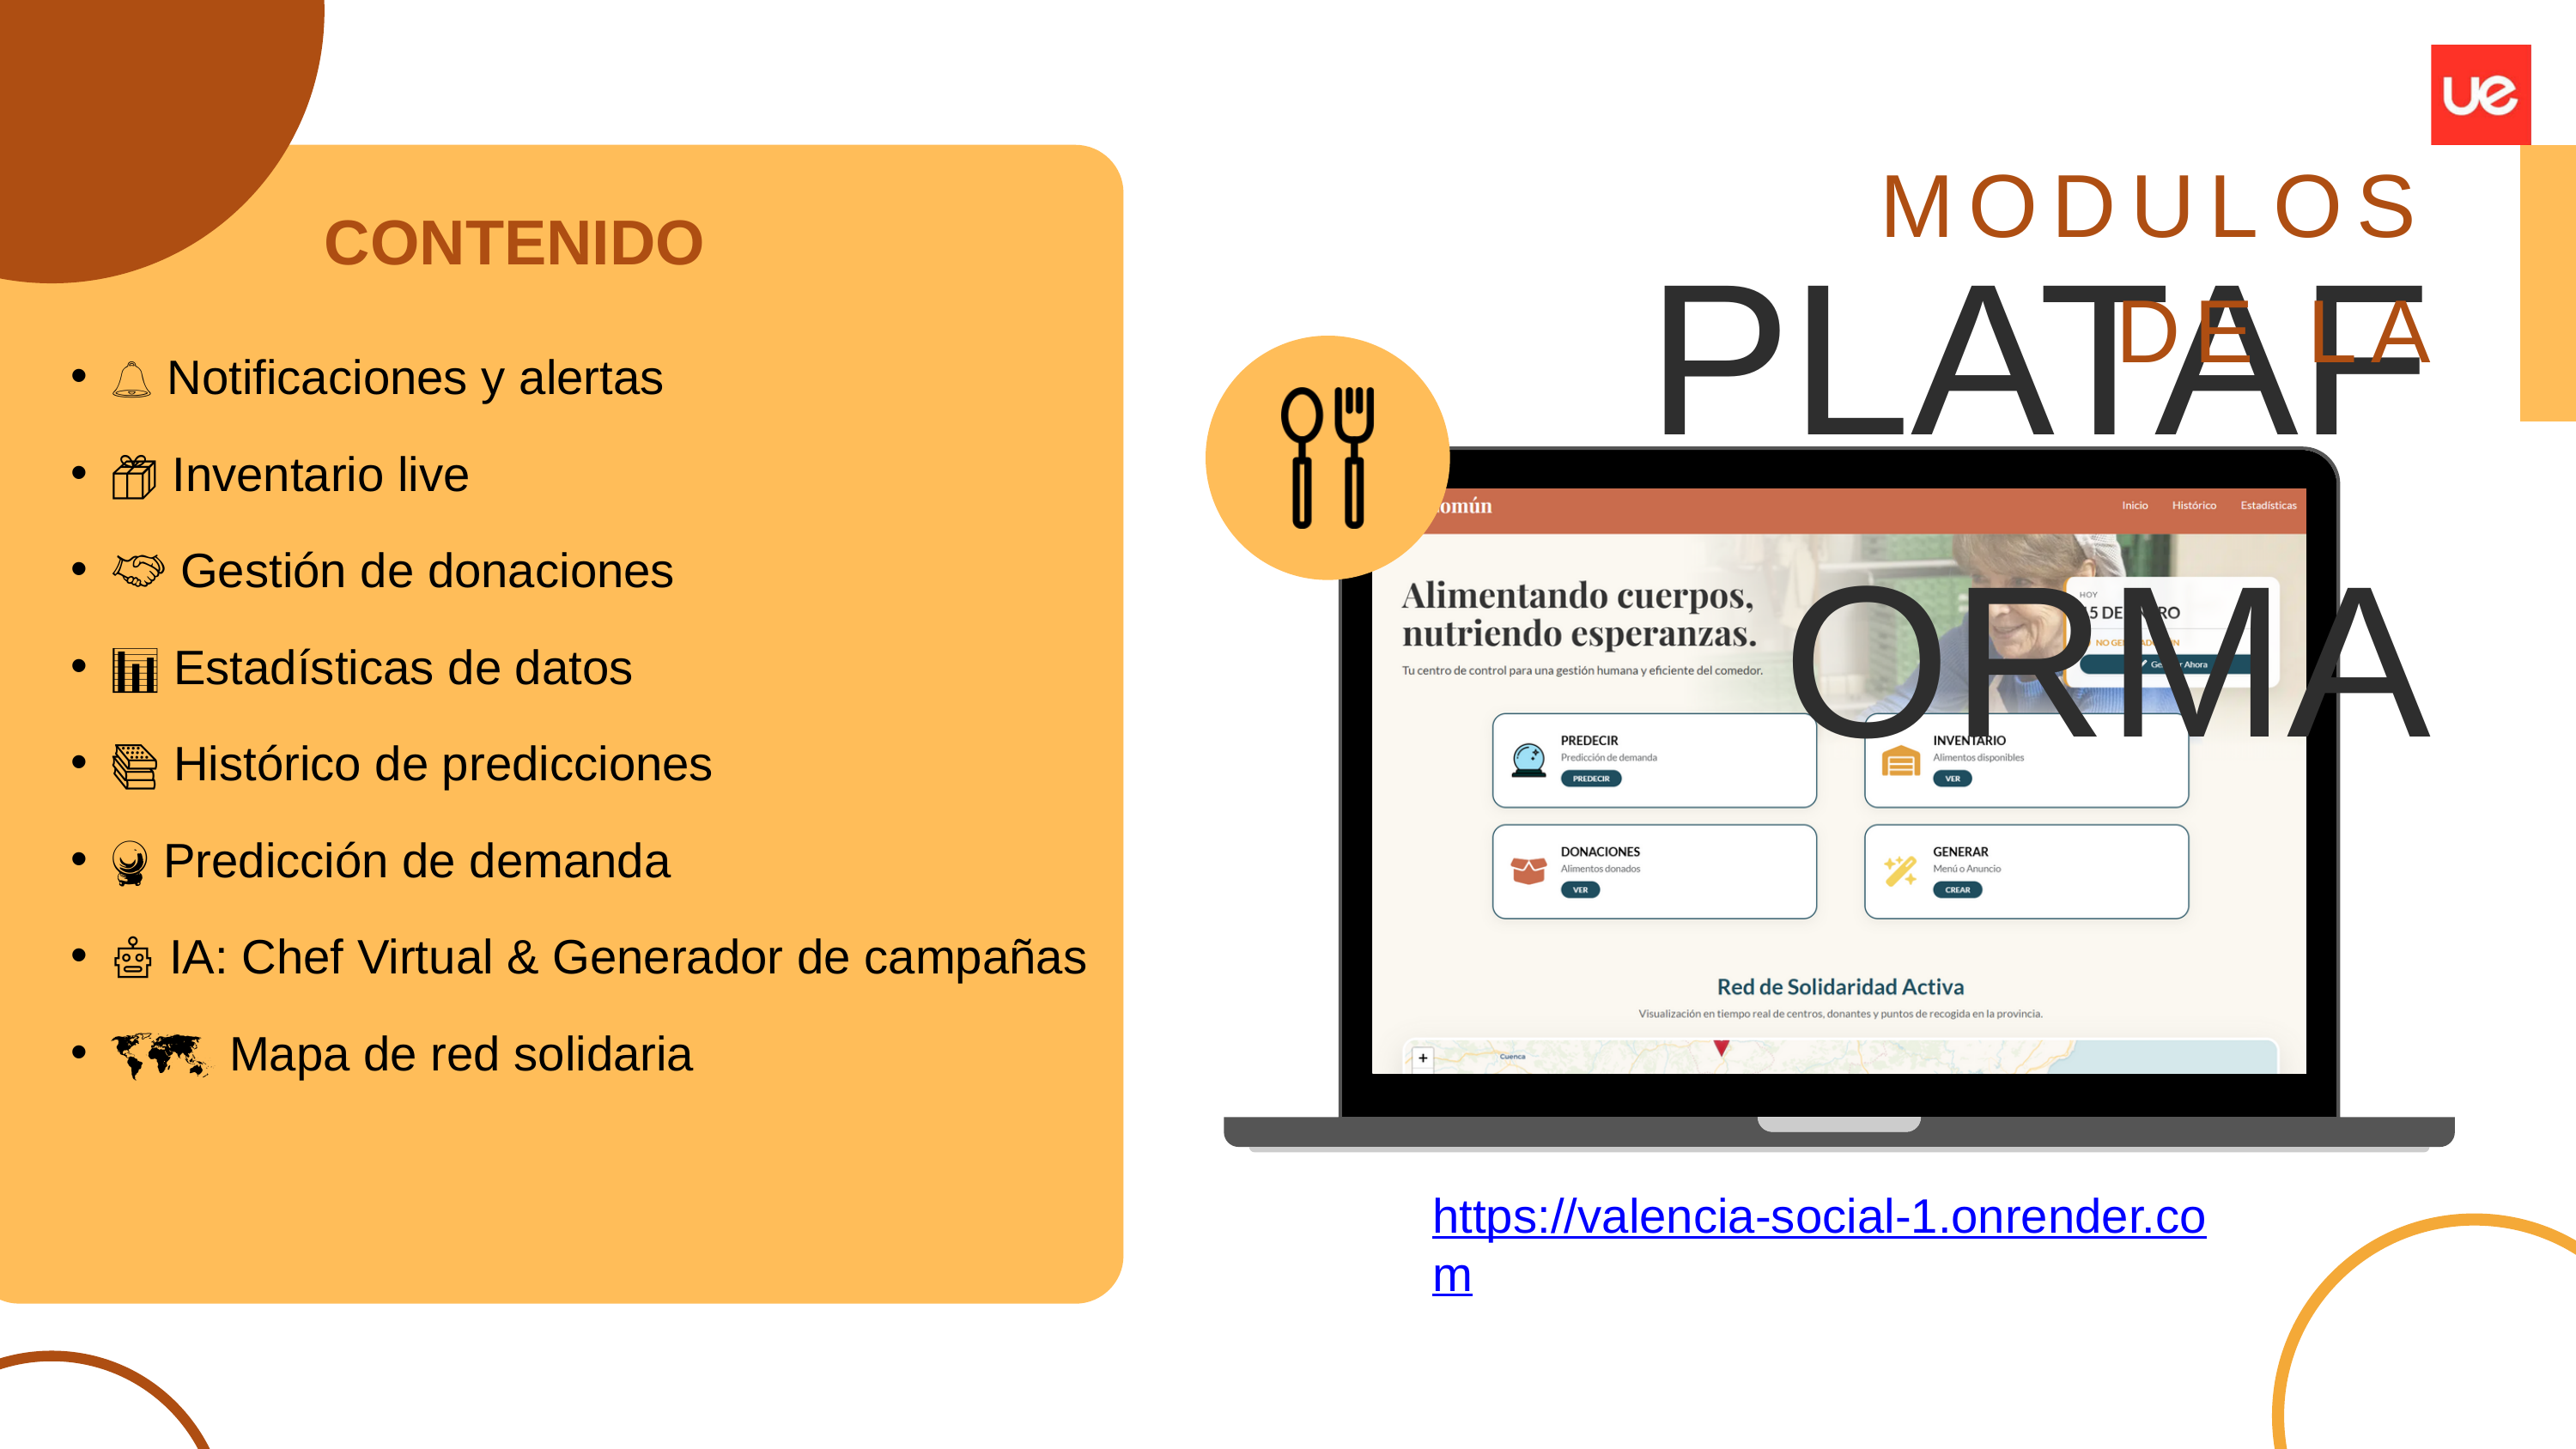

MODULOS DE LA

PLATAFORMA
CONTENIDO
🔔 Notificaciones y alertas
📦 Inventario live
🤝 Gestión de donaciones
📊 Estadísticas de datos
📚 Histórico de predicciones
🔮 Predicción de demanda
🤖 IA: Chef Virtual & Generador de campañas
🗺️ Mapa de red solidaria

https://valencia-social-1.onrender.com